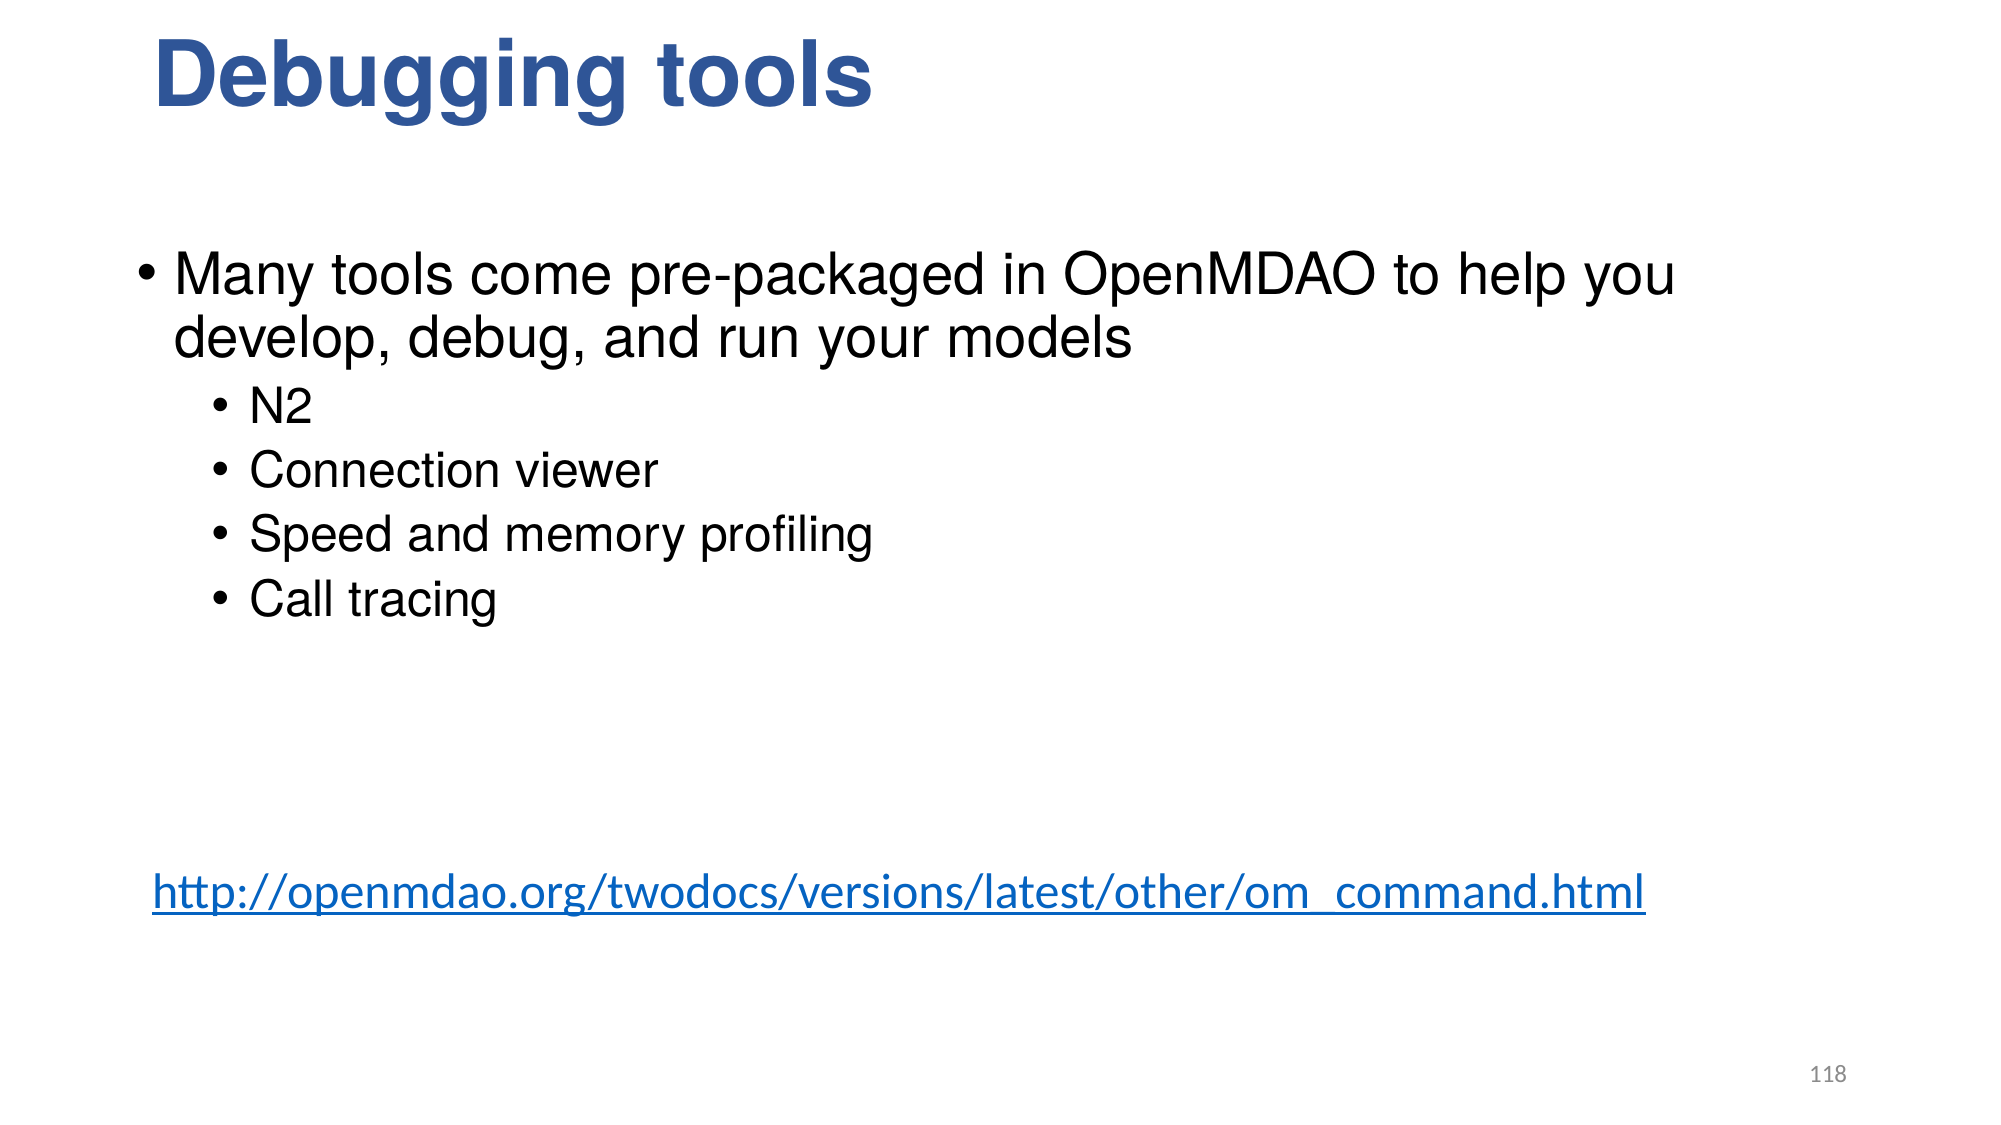

# Debugging tools
Many tools come pre-packaged in OpenMDAO to help you develop, debug, and run your models
N2
Connection viewer
Speed and memory profiling
Call tracing
http://openmdao.org/twodocs/versions/latest/other/om_command.html
118